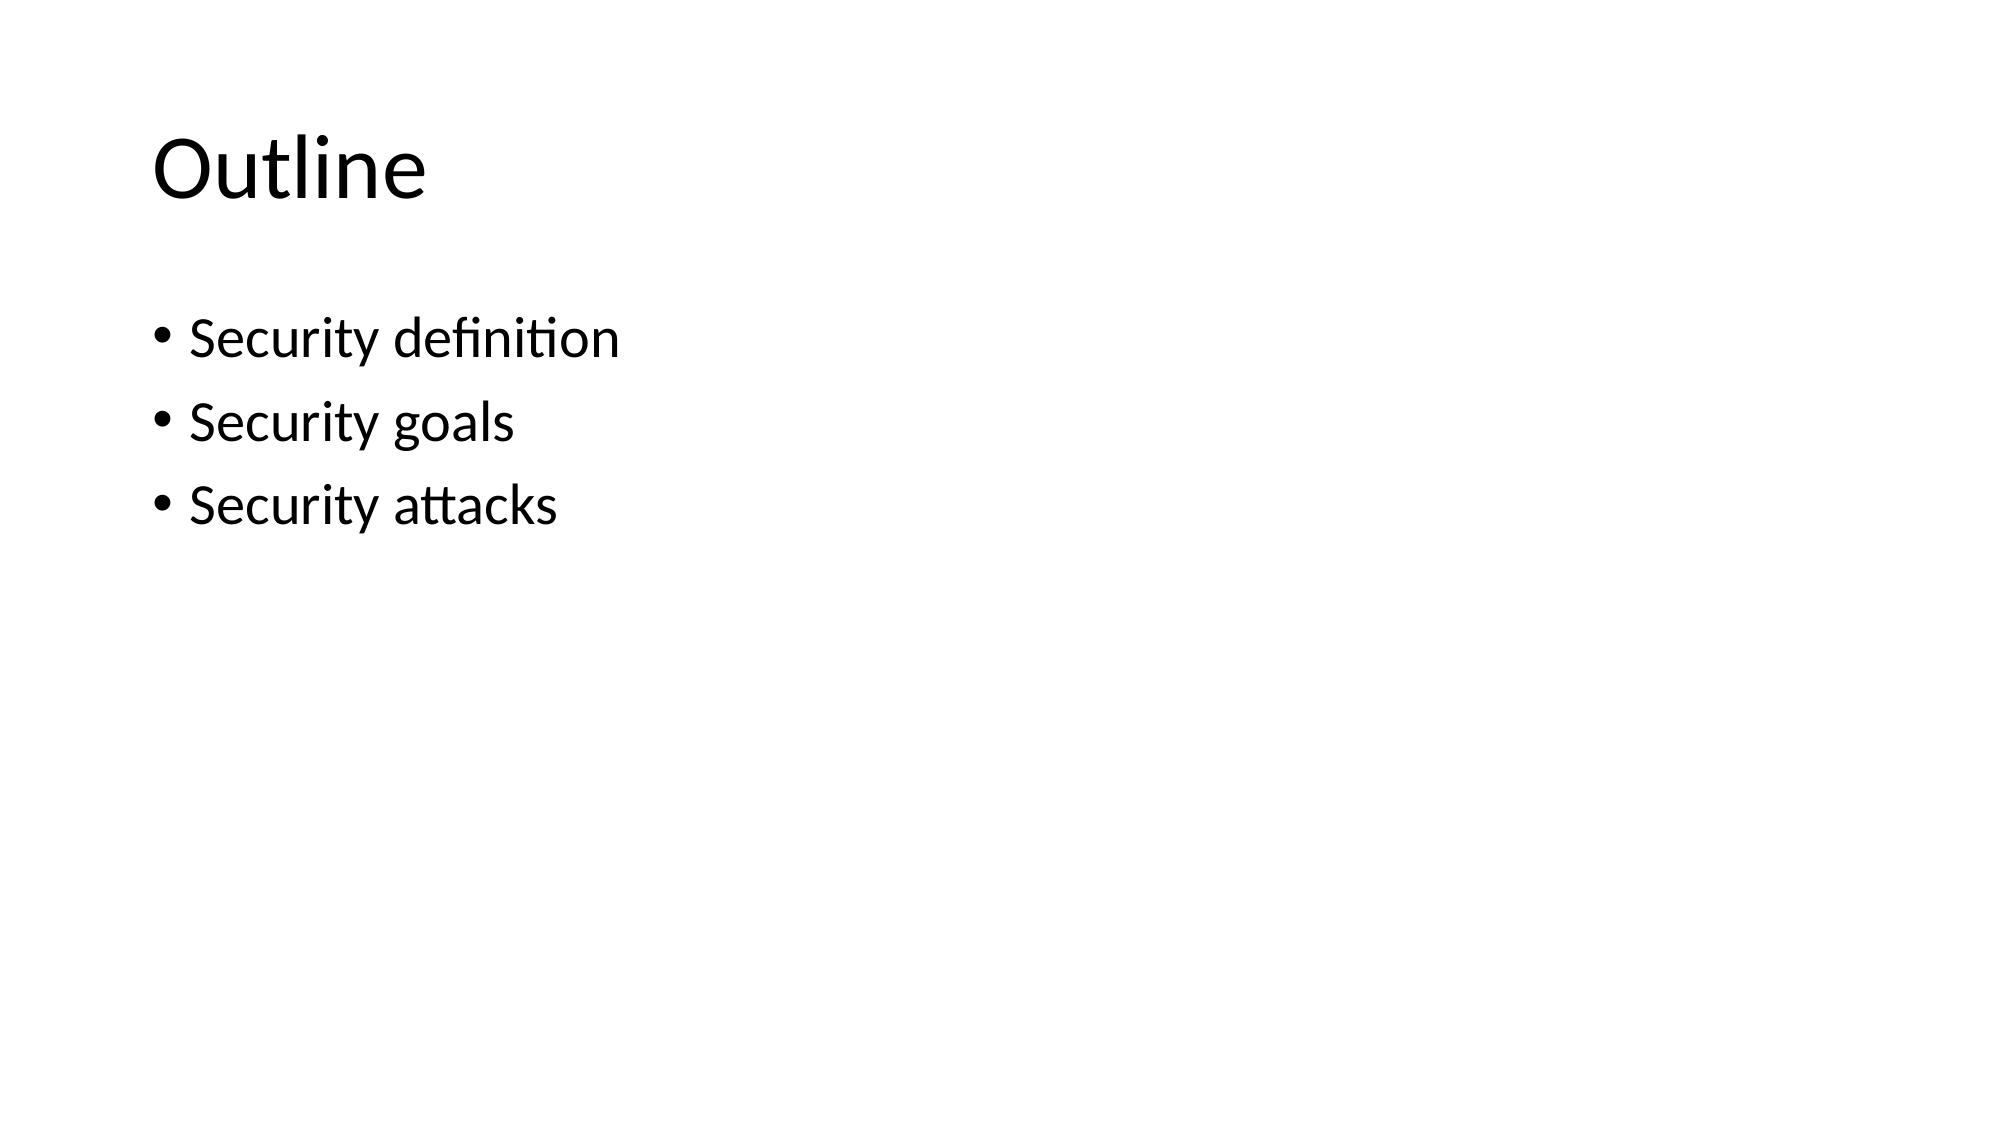

# Outline
Security definition
Security goals
Security attacks